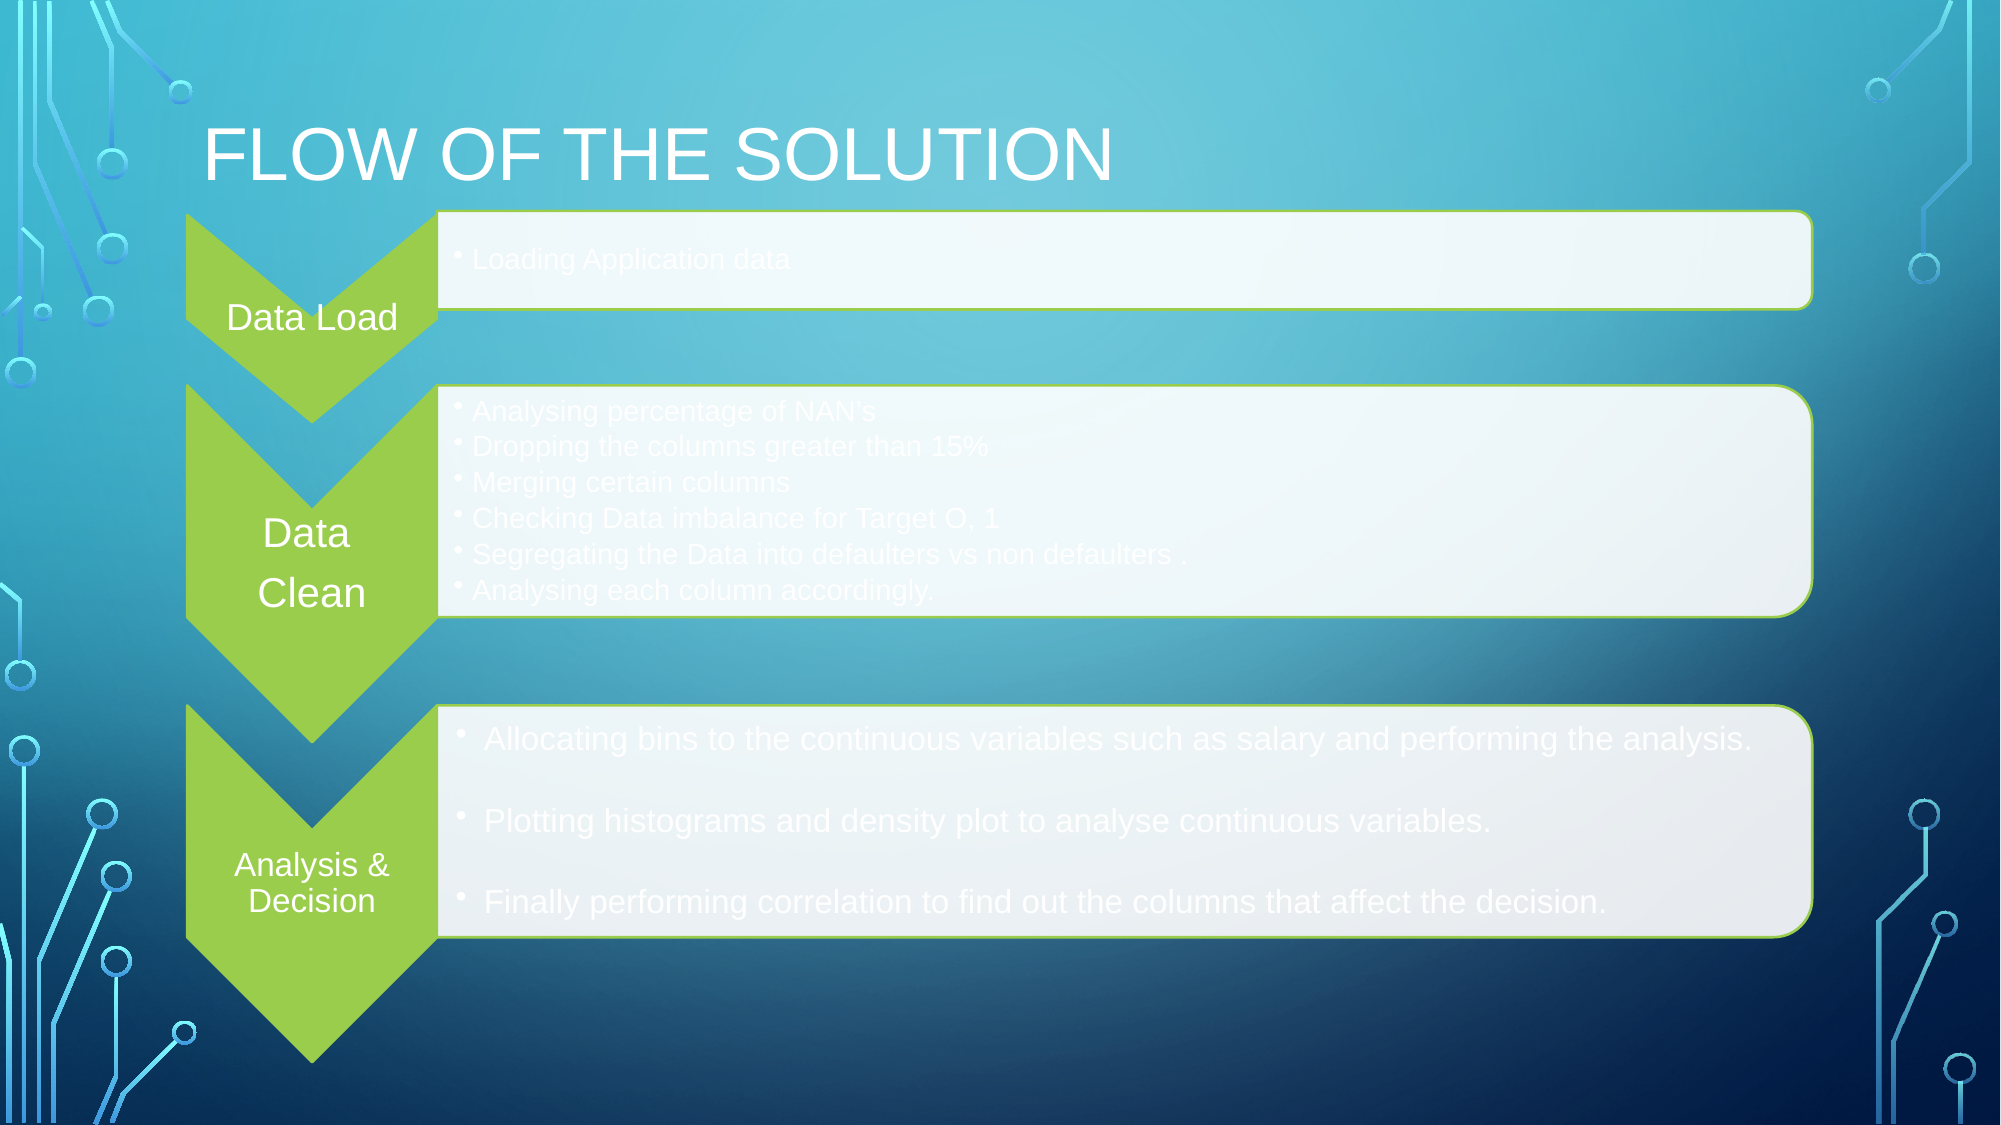

# Flow of the Solution
Data Load
Loading Application data
Data
Clean
Analysing percentage of NAN’s
Dropping the columns greater than 15%
Merging certain columns
Checking Data imbalance for Target O, 1
Segregating the Data into defaulters vs non defaulters .
Analysing each column accordingly.
Analysis & Decision
Allocating bins to the continuous variables such as salary and performing the analysis.

Plotting histograms and density plot to analyse continuous variables.

Finally performing correlation to find out the columns that affect the decision.